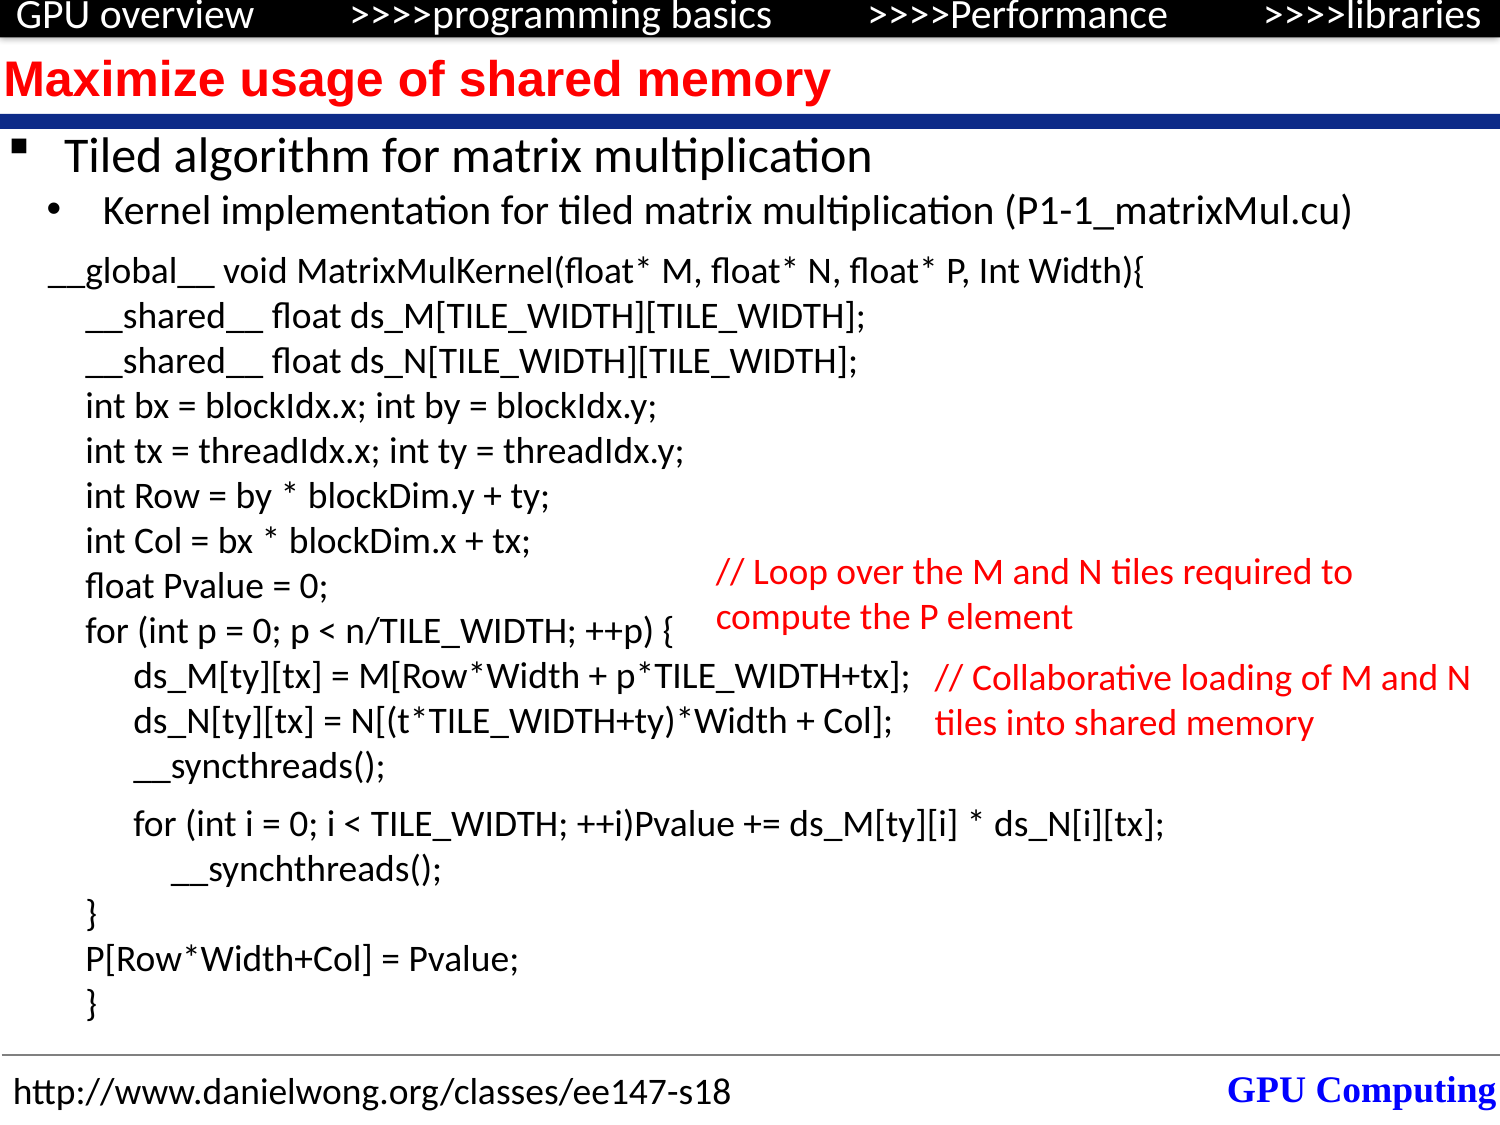

Maximize usage of shared memory
Tiled algorithm for matrix multiplication
Kernel implementation for tiled matrix multiplication (P1-1_matrixMul.cu)
__global__ void MatrixMulKernel(float* M, float* N, float* P, Int Width){
__shared__ float ds_M[TILE_WIDTH][TILE_WIDTH];
__shared__ float ds_N[TILE_WIDTH][TILE_WIDTH];
int bx = blockIdx.x; int by = blockIdx.y;
int tx = threadIdx.x; int ty = threadIdx.y;
int Row = by * blockDim.y + ty;
int Col = bx * blockDim.x + tx;
float Pvalue = 0;
for (int p = 0; p < n/TILE_WIDTH; ++p) {
ds_M[ty][tx] = M[Row*Width + p*TILE_WIDTH+tx];
ds_N[ty][tx] = N[(t*TILE_WIDTH+ty)*Width + Col];
__syncthreads();
for (int i = 0; i < TILE_WIDTH; ++i)Pvalue += ds_M[ty][i] * ds_N[i][tx];
__synchthreads();
}
P[Row*Width+Col] = Pvalue;
}
// Loop over the M and N tiles required to compute the P element
// Collaborative loading of M and N tiles into shared memory
http://www.danielwong.org/classes/ee147-s18